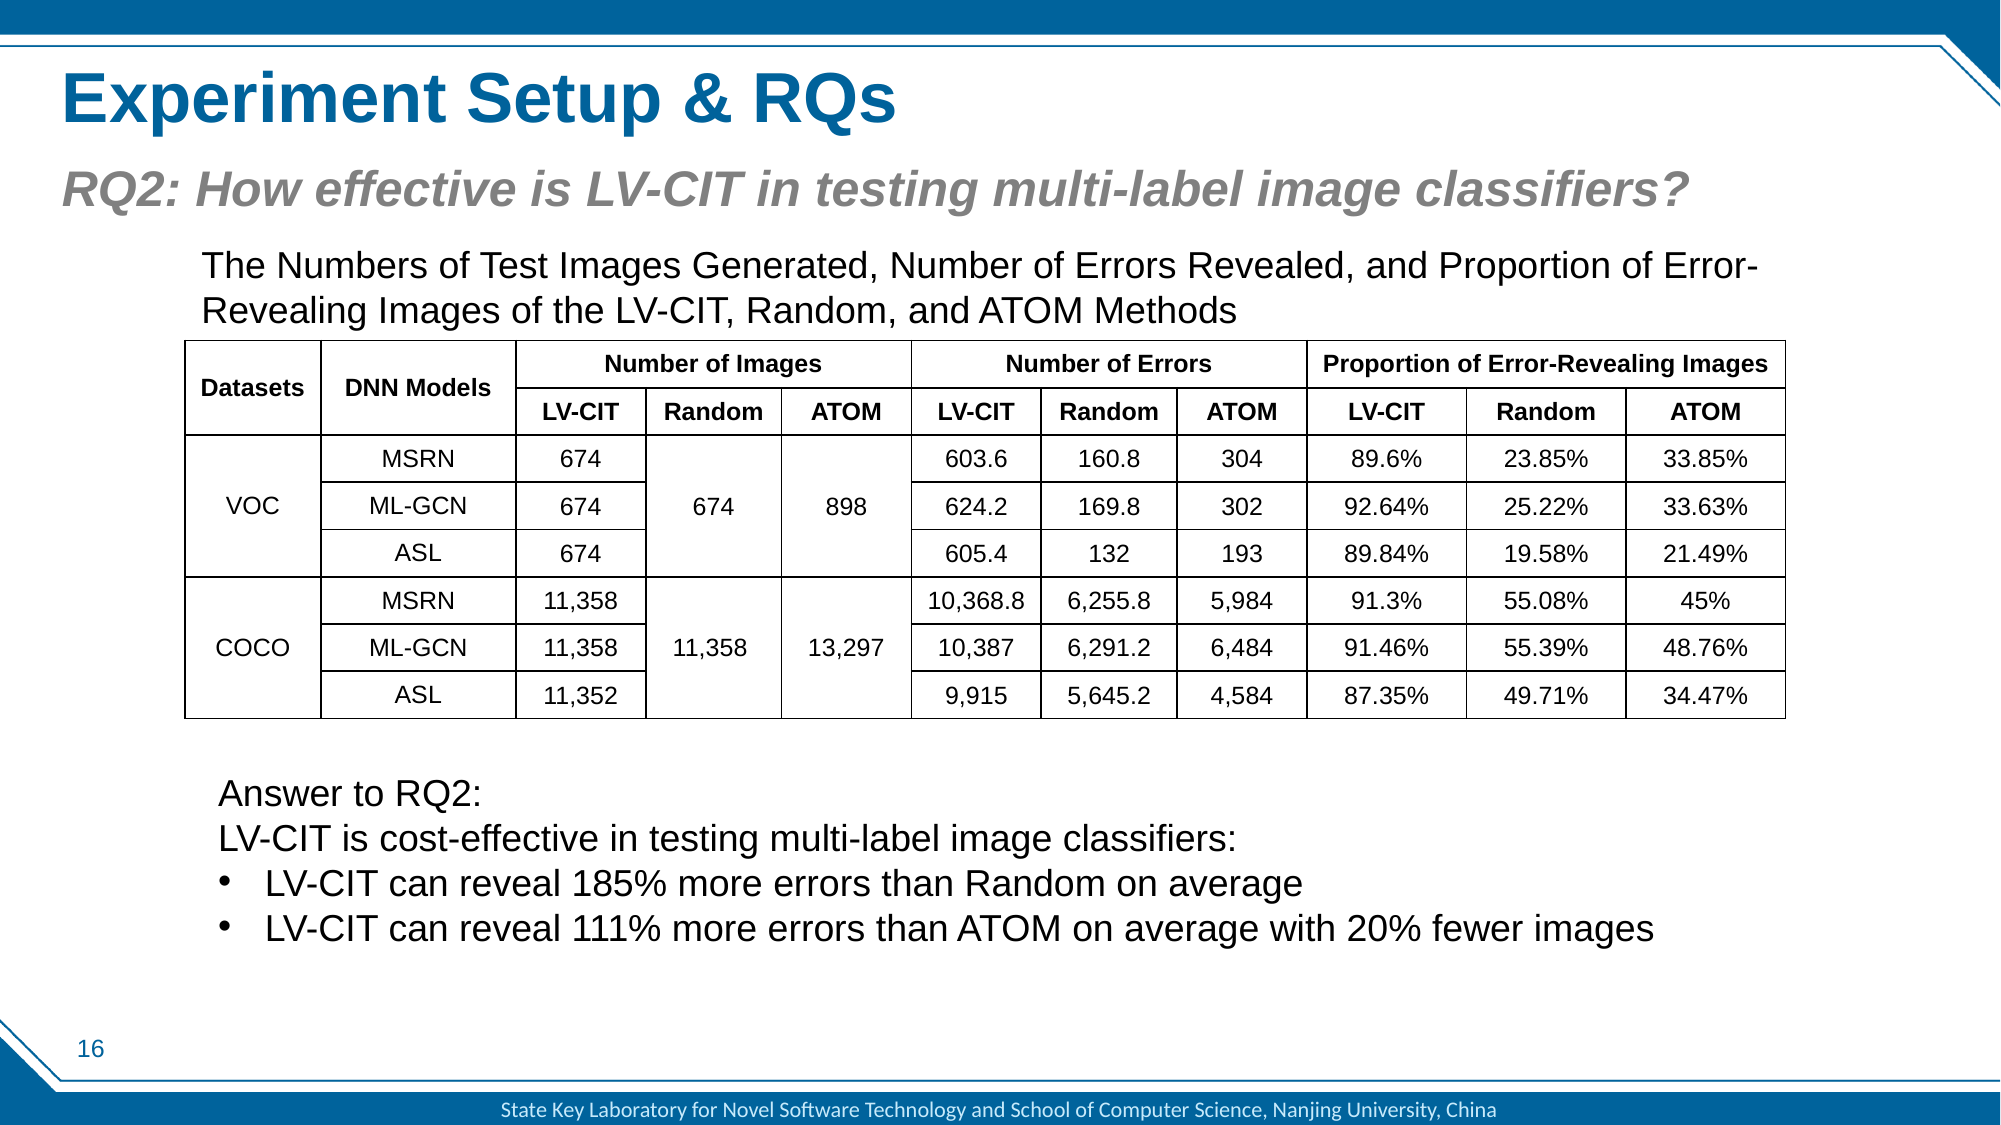

# Experiment Setup & RQs
RQ2: How effective is LV-CIT in testing multi-label image classifiers?
The Numbers of Test Images Generated, Number of Errors Revealed, and Proportion of Error-Revealing Images of the LV-CIT, Random, and ATOM Methods
| Datasets | DNN Models | Number of Images |  |  | Number of Errors |  |  | Proportion of Error-Revealing Images |  |  |
| --- | --- | --- | --- | --- | --- | --- | --- | --- | --- | --- |
|  |  | LV-CIT | Random | ATOM | LV-CIT | Random | ATOM | LV-CIT | Random | ATOM |
| VOC | MSRN | 674 | 674 | 898 | 603.6 | 160.8 | 304 | 89.6% | 23.85% | 33.85% |
|  | ML-GCN | 674 |  |  | 624.2 | 169.8 | 302 | 92.64% | 25.22% | 33.63% |
|  | ASL | 674 |  |  | 605.4 | 132 | 193 | 89.84% | 19.58% | 21.49% |
| COCO | MSRN | 11,358 | 11,358 | 13,297 | 10,368.8 | 6,255.8 | 5,984 | 91.3% | 55.08% | 45% |
|  | ML-GCN | 11,358 |  |  | 10,387 | 6,291.2 | 6,484 | 91.46% | 55.39% | 48.76% |
|  | ASL | 11,352 |  |  | 9,915 | 5,645.2 | 4,584 | 87.35% | 49.71% | 34.47% |
Answer to RQ2:
LV-CIT is cost-effective in testing multi-label image classifiers:
LV-CIT can reveal 185% more errors than Random on average
LV-CIT can reveal 111% more errors than ATOM on average with 20% fewer images
16